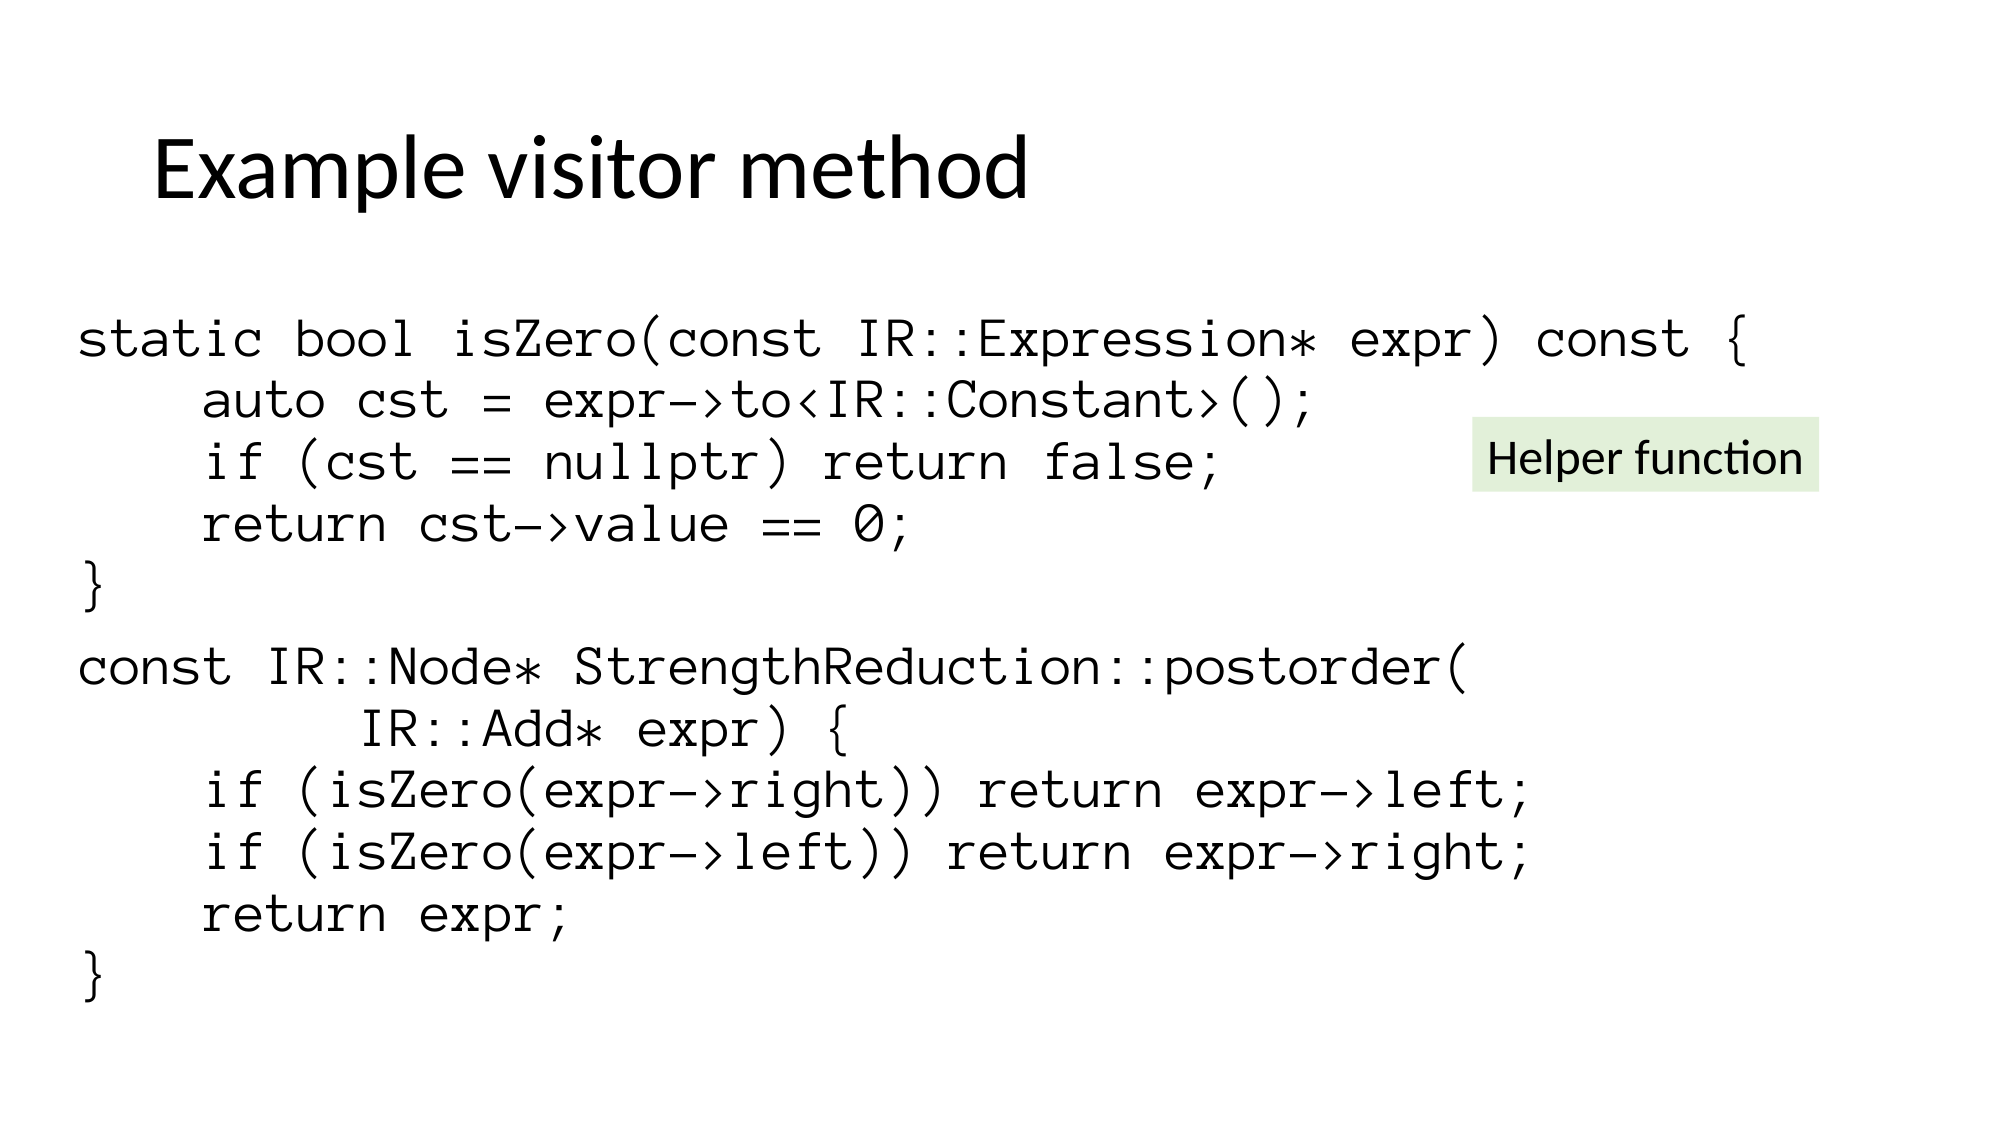

# Example visitor method
static bool isZero(const IR::Expression* expr) const {
    auto cst = expr->to<IR::Constant>();
    if (cst == nullptr) return false;
    return cst->value == 0;
}
const IR::Node* StrengthReduction::postorder(
         IR::Add* expr) {
    if (isZero(expr->right)) return expr->left;
    if (isZero(expr->left)) return expr->right;
    return expr;
}

Helper function